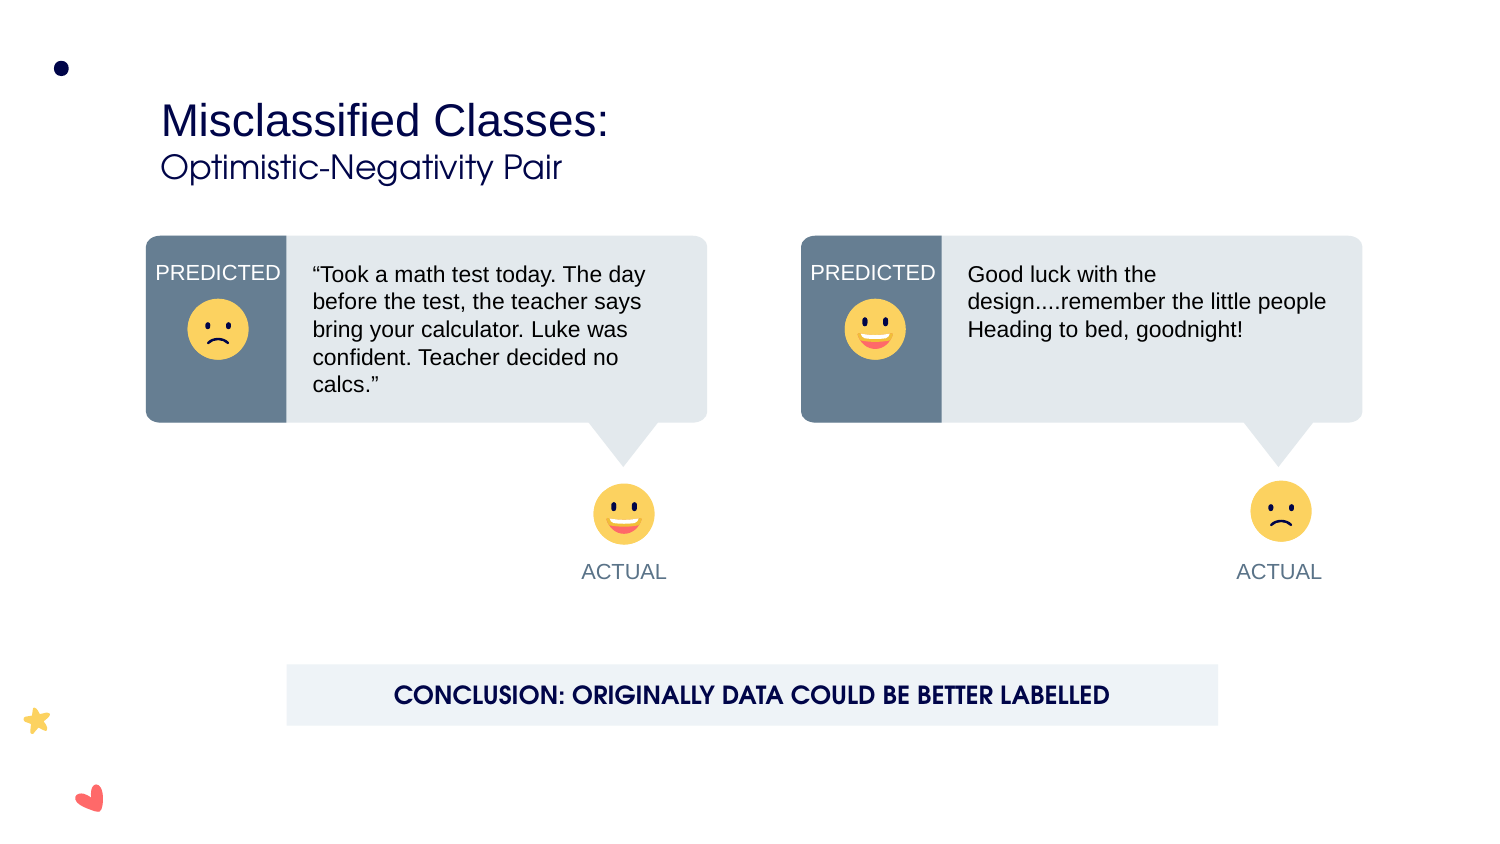

# Misclassified Classes: Optimistic-Negativity Pair

PREDICTED
PREDICTED
“Took a math test today. The day before the test, the teacher says bring your calculator. Luke was confident. Teacher decided no calcs.”
Good luck with the design....remember the little people Heading to bed, goodnight!

ACTUAL
ACTUAL
CONCLUSION: ORIGINALLY DATA COULD BE BETTER LABELLED